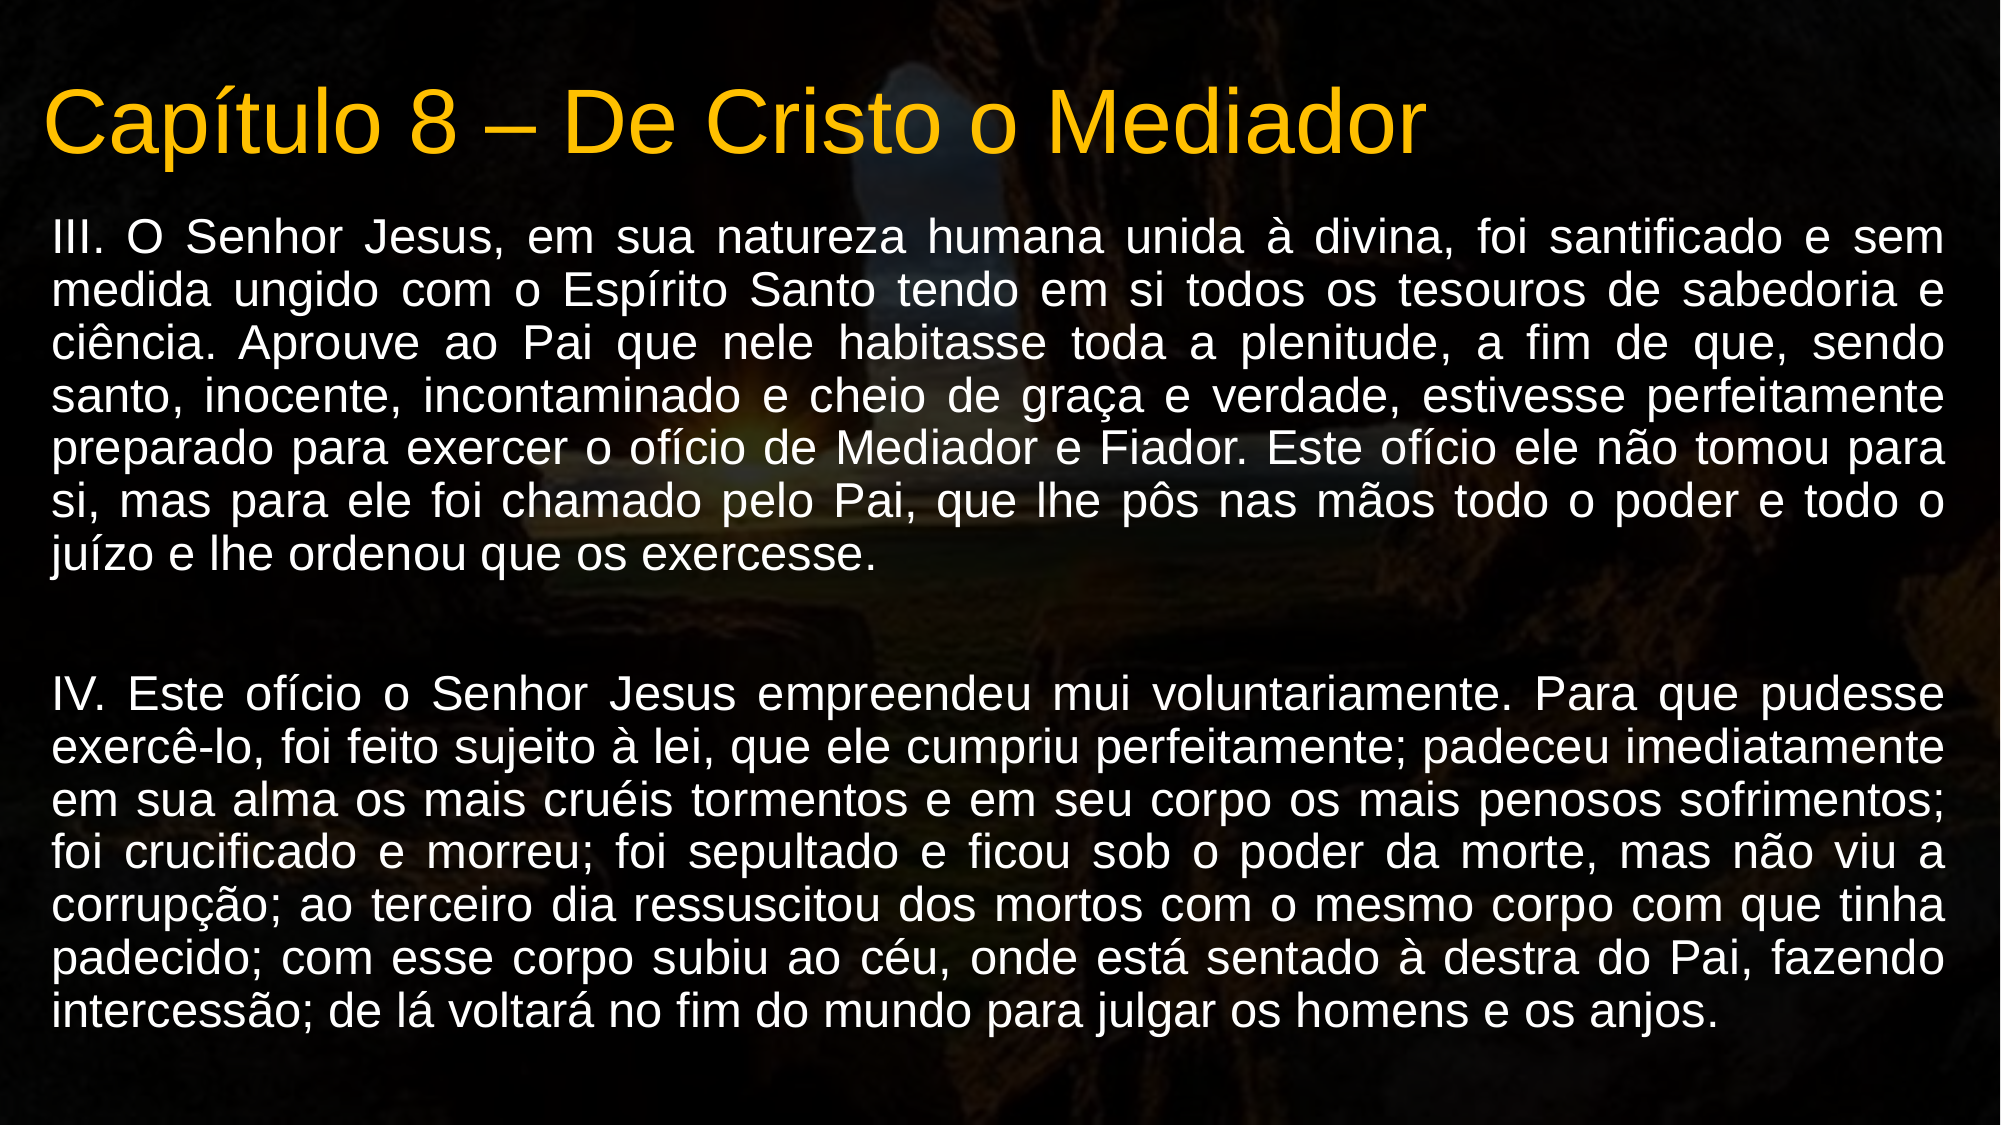

# Capítulo 8 – De Cristo o Mediador
III. O Senhor Jesus, em sua natureza humana unida à divina, foi santificado e sem medida ungido com o Espírito Santo tendo em si todos os tesouros de sabedoria e ciência. Aprouve ao Pai que nele habitasse toda a plenitude, a fim de que, sendo santo, inocente, incontaminado e cheio de graça e verdade, estivesse perfeitamente preparado para exercer o ofício de Mediador e Fiador. Este ofício ele não tomou para si, mas para ele foi chamado pelo Pai, que lhe pôs nas mãos todo o poder e todo o juízo e lhe ordenou que os exercesse.

IV. Este ofício o Senhor Jesus empreendeu mui voluntariamente. Para que pudesse exercê-lo, foi feito sujeito à lei, que ele cumpriu perfeitamente; padeceu imediatamente em sua alma os mais cruéis tormentos e em seu corpo os mais penosos sofrimentos; foi crucificado e morreu; foi sepultado e ficou sob o poder da morte, mas não viu a corrupção; ao terceiro dia ressuscitou dos mortos com o mesmo corpo com que tinha padecido; com esse corpo subiu ao céu, onde está sentado à destra do Pai, fazendo intercessão; de lá voltará no fim do mundo para julgar os homens e os anjos.